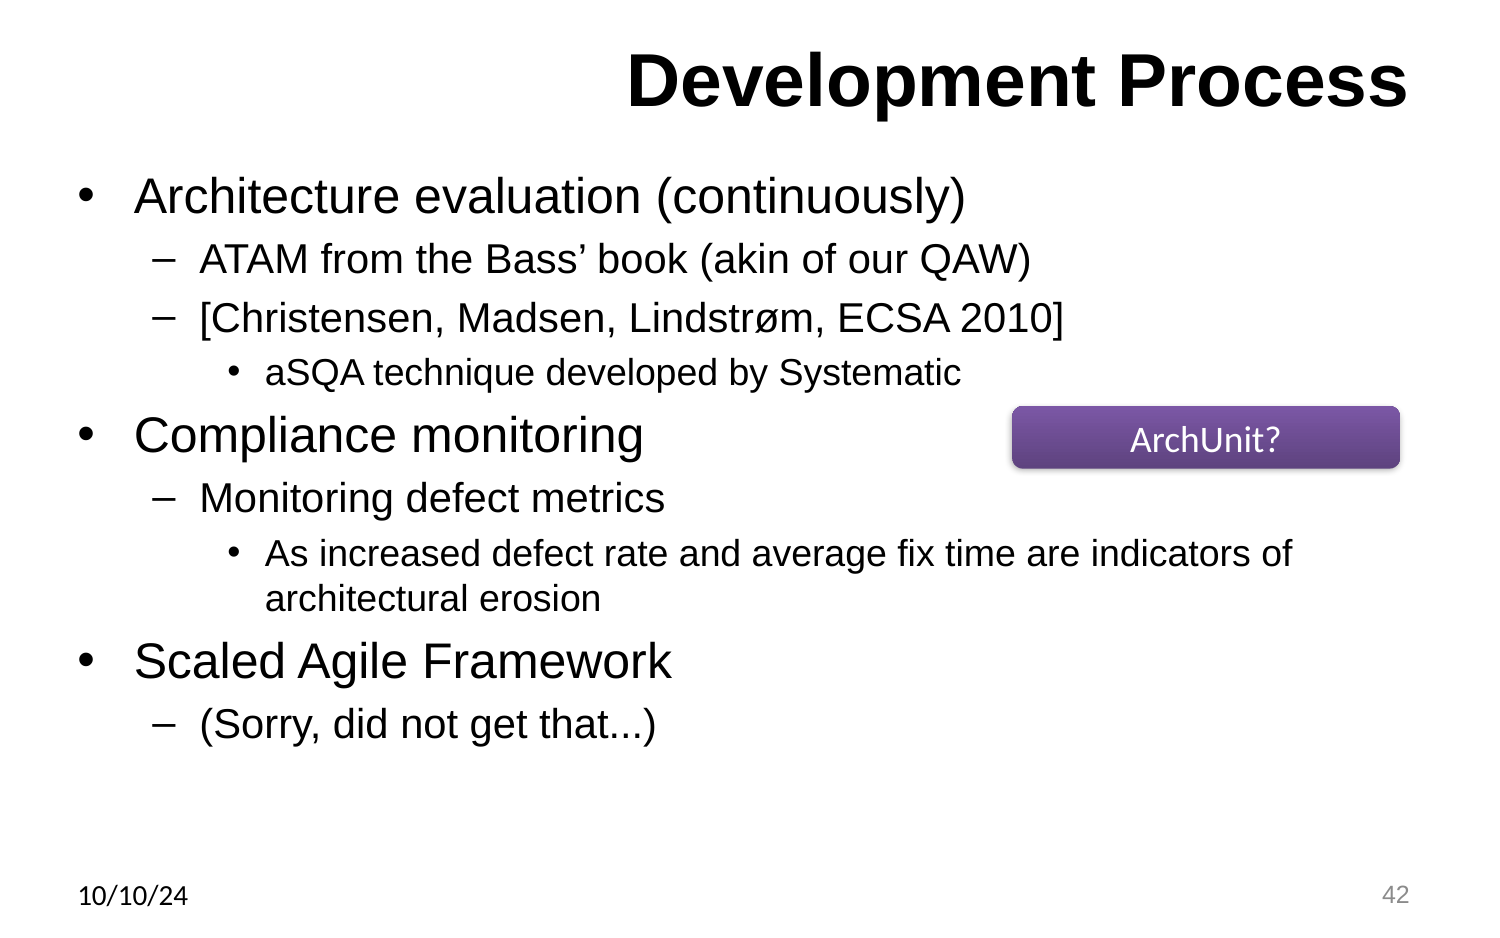

# Development Process
Architecture evaluation (continuously)
ATAM from the Bass’ book (akin of our QAW)
[Christensen, Madsen, Lindstrøm, ECSA 2010]
aSQA technique developed by Systematic
Compliance monitoring
Monitoring defect metrics
As increased defect rate and average fix time are indicators of architectural erosion
Scaled Agile Framework
(Sorry, did not get that...)
ArchUnit?
10/10/24
42